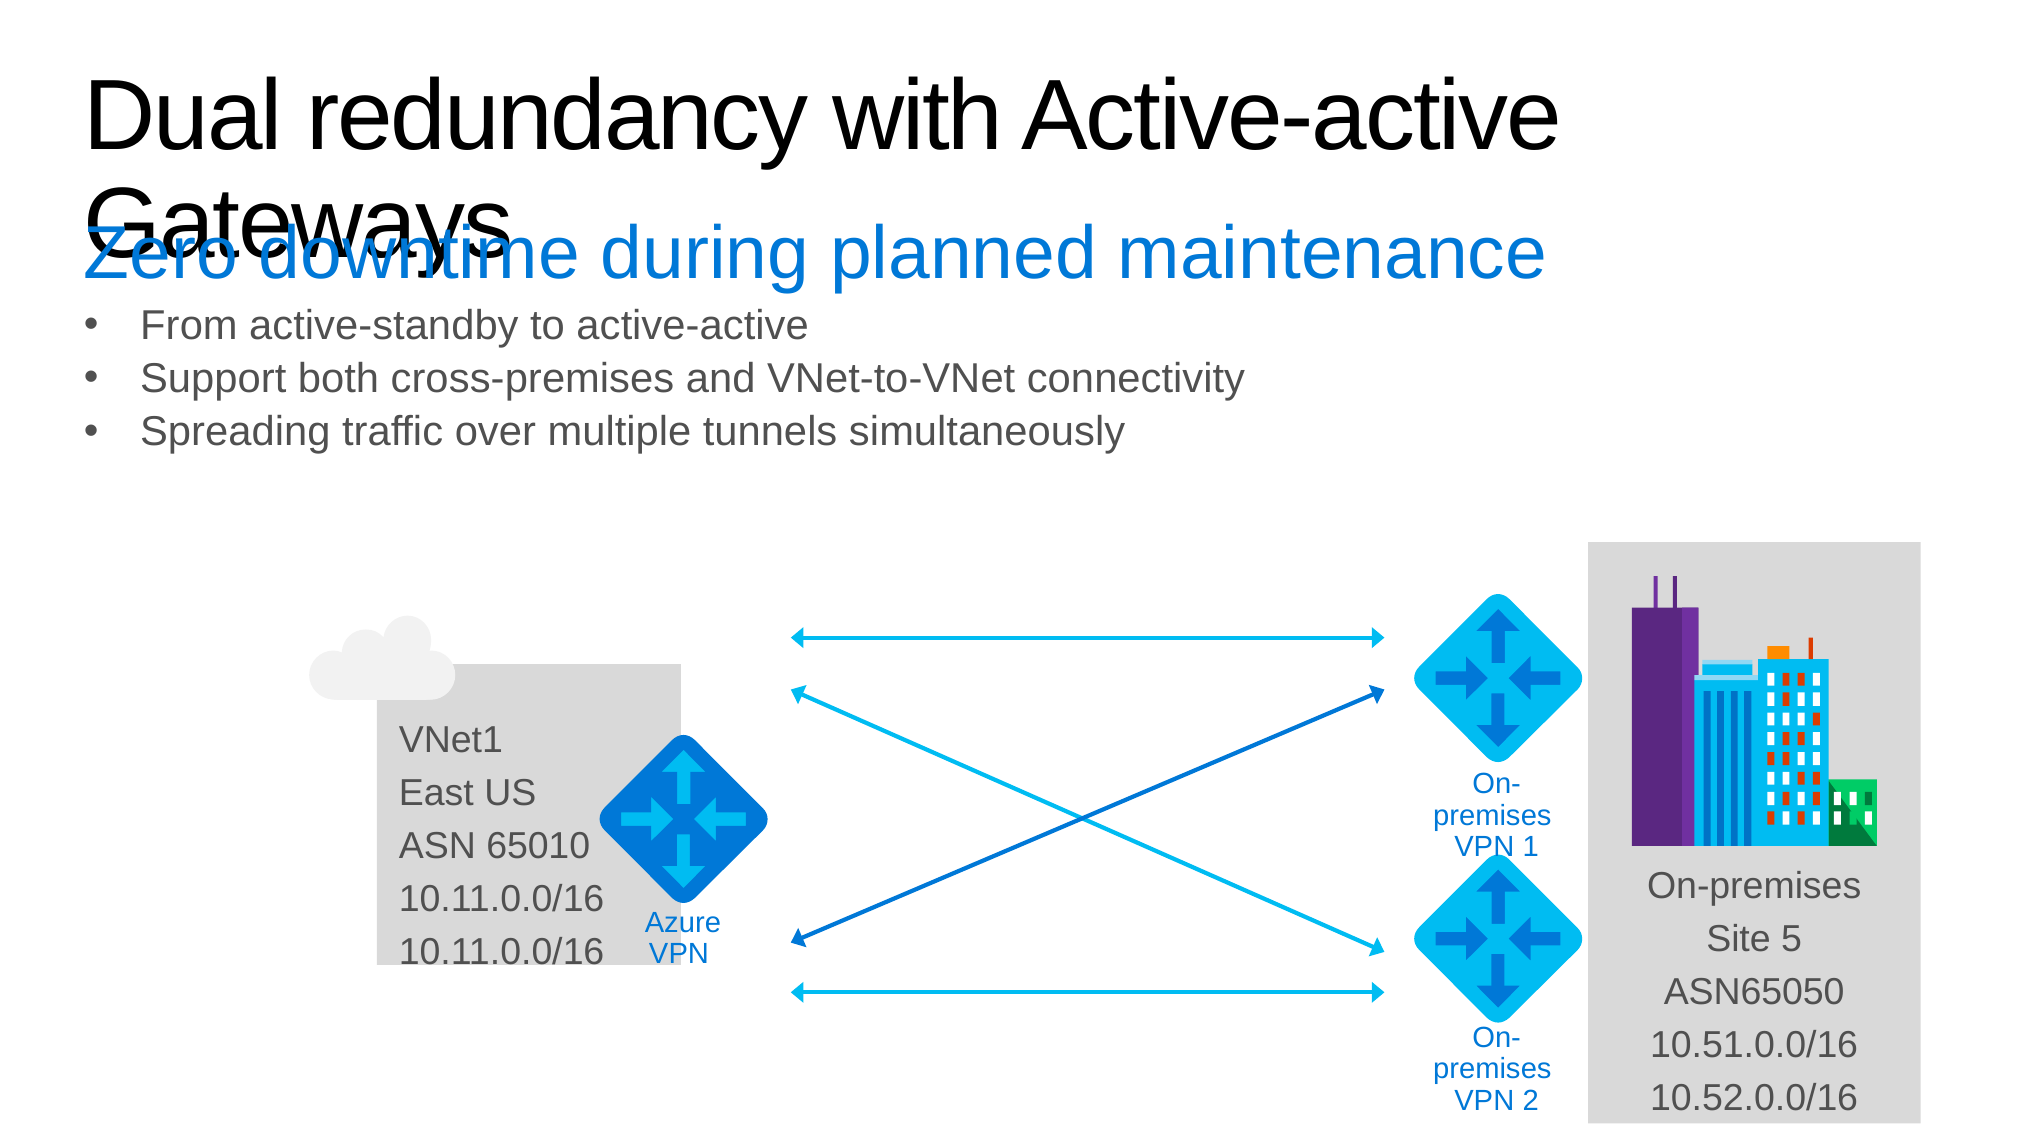

# Dual redundancy with Active-active Gateways
Zero downtime during planned maintenance
From active-standby to active-active
Support both cross-premises and VNet-to-VNet connectivity
Spreading traffic over multiple tunnels simultaneously

VNet1
East US
ASN 65010
10.11.0.0/16
10.11.0.0/16

On-premises
VPN 1

On-premises
Site 5
ASN65050
10.51.0.0/16
10.52.0.0/16

Azure
VPN
On-premises
VPN 2